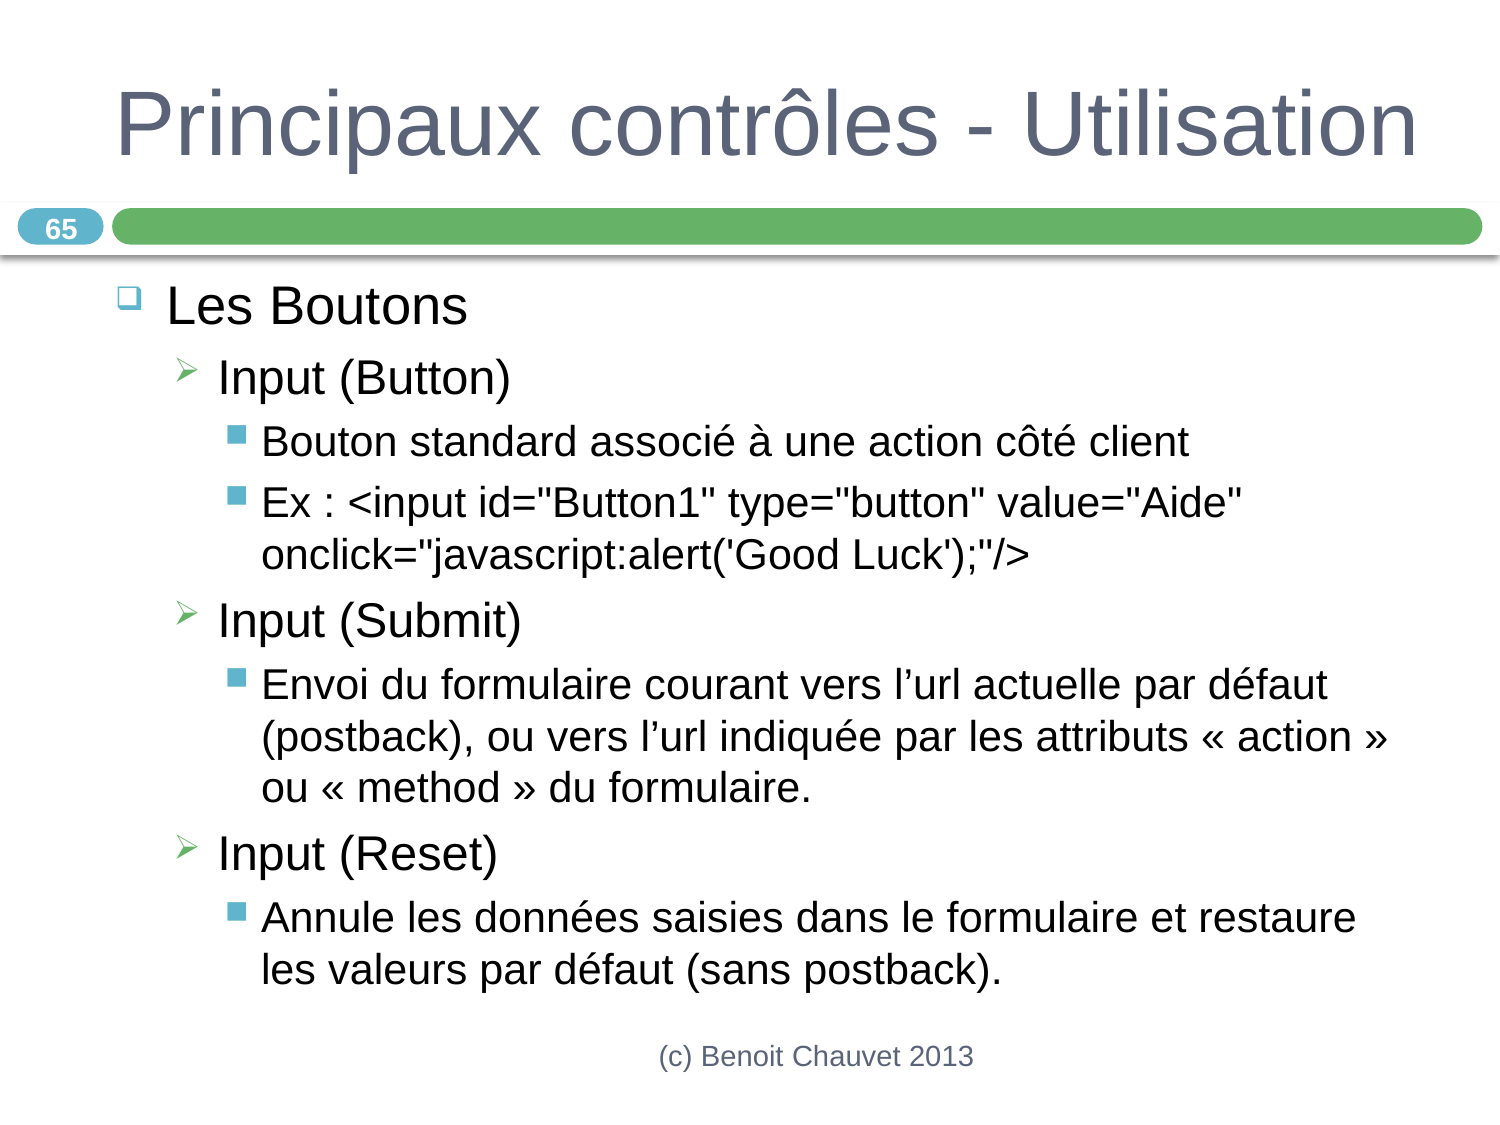

# Principaux contrôles - Utilisation
65
Les Boutons
Input (Button)
Bouton standard associé à une action côté client
Ex : <input id="Button1" type="button" value="Aide" onclick="javascript:alert('Good Luck');"/>
Input (Submit)
Envoi du formulaire courant vers l’url actuelle par défaut (postback), ou vers l’url indiquée par les attributs « action » ou « method » du formulaire.
Input (Reset)
Annule les données saisies dans le formulaire et restaure les valeurs par défaut (sans postback).
(c) Benoit Chauvet 2013